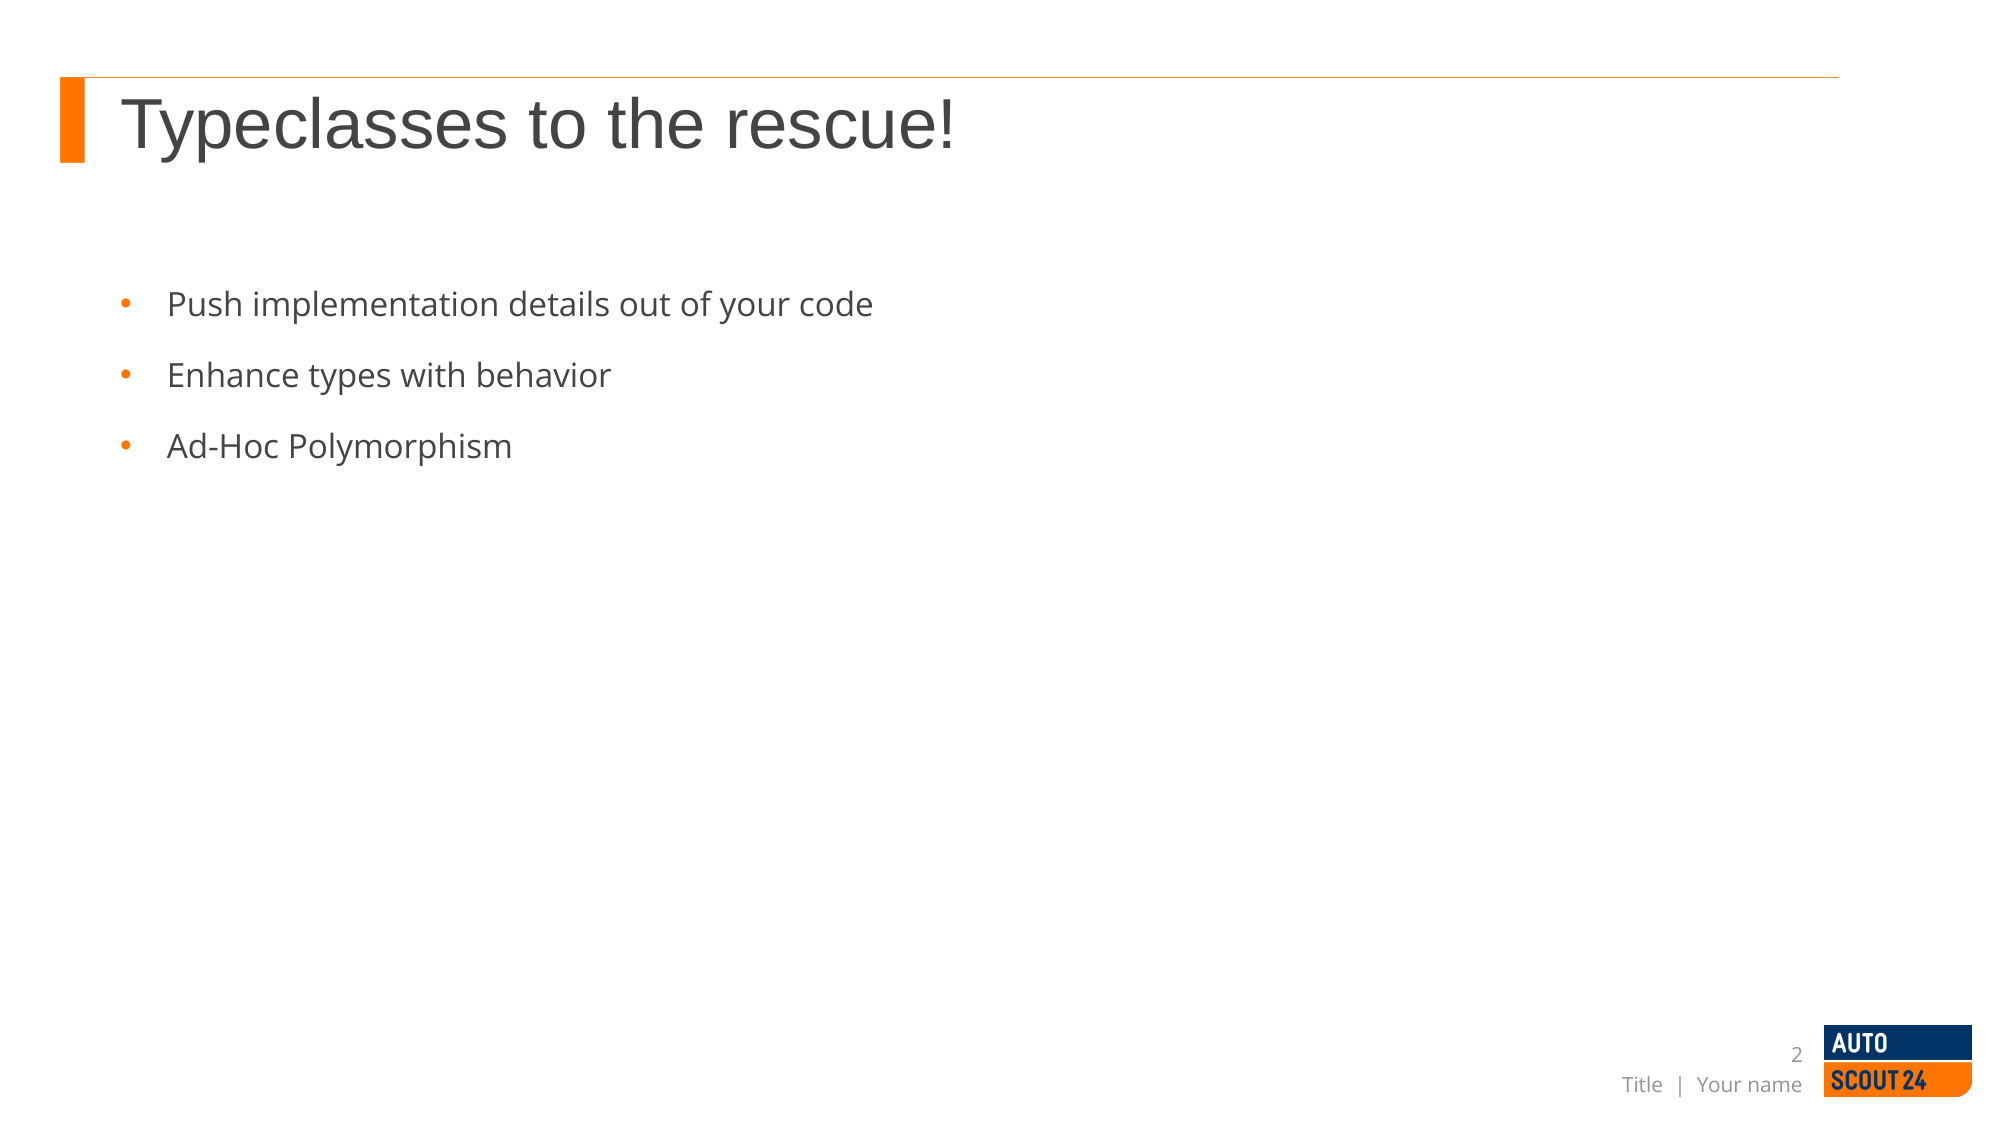

# Typeclasses to the rescue!
Push implementation details out of your code
Enhance types with behavior
Ad-Hoc Polymorphism

2
Title  |  Your name